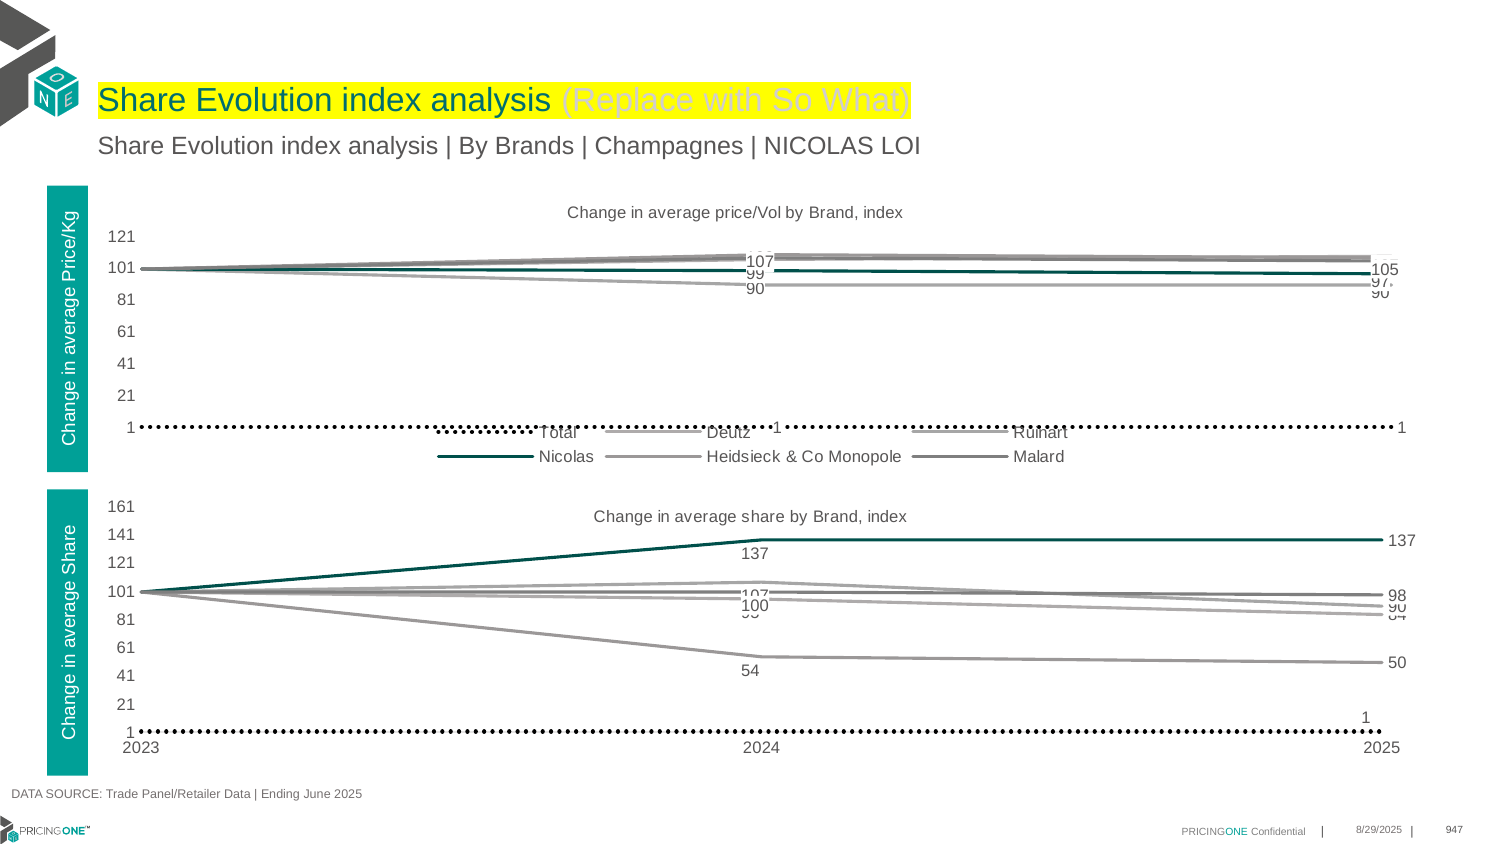

# Share Evolution index analysis (Replace with So What)
Share Evolution index analysis | By Brands | Champagnes | NICOLAS LOI

### Chart: Change in average price/Vol by Brand, index

| Category | Total | Deutz | Ruinart | Nicolas | Heidsieck & Co Monopole | Malard |
|---|---|---|---|---|---|---|
| 2023 | 1.0 | 100.0 | 100.0 | 100.0 | 100.0 | 100.0 |
| 2024 | 1.0166971983354405 | 106.0 | 90.0 | 99.0 | 109.0 | 107.0 |
| 2025 | 0.997768178014987 | 108.0 | 90.0 | 97.0 | 107.0 | 105.0 |
Change in average Price/Kg

### Chart: Change in average share by Brand, index

| Category | Total | Deutz | Ruinart | Nicolas | Heidsieck & Co Monopole | Malard |
|---|---|---|---|---|---|---|
| 2023 | 1.0 | 100.0 | 100.0 | 100.0 | 100.0 | 100.0 |
| 2024 | 1.0 | 95.0 | 107.0 | 137.0 | 54.0 | 100.0 |
| 2025 | 1.0 | 84.0 | 90.0 | 137.0 | 50.0 | 98.0 |
Change in average Share
DATA SOURCE: Trade Panel/Retailer Data | Ending June 2025

8/29/2025
947